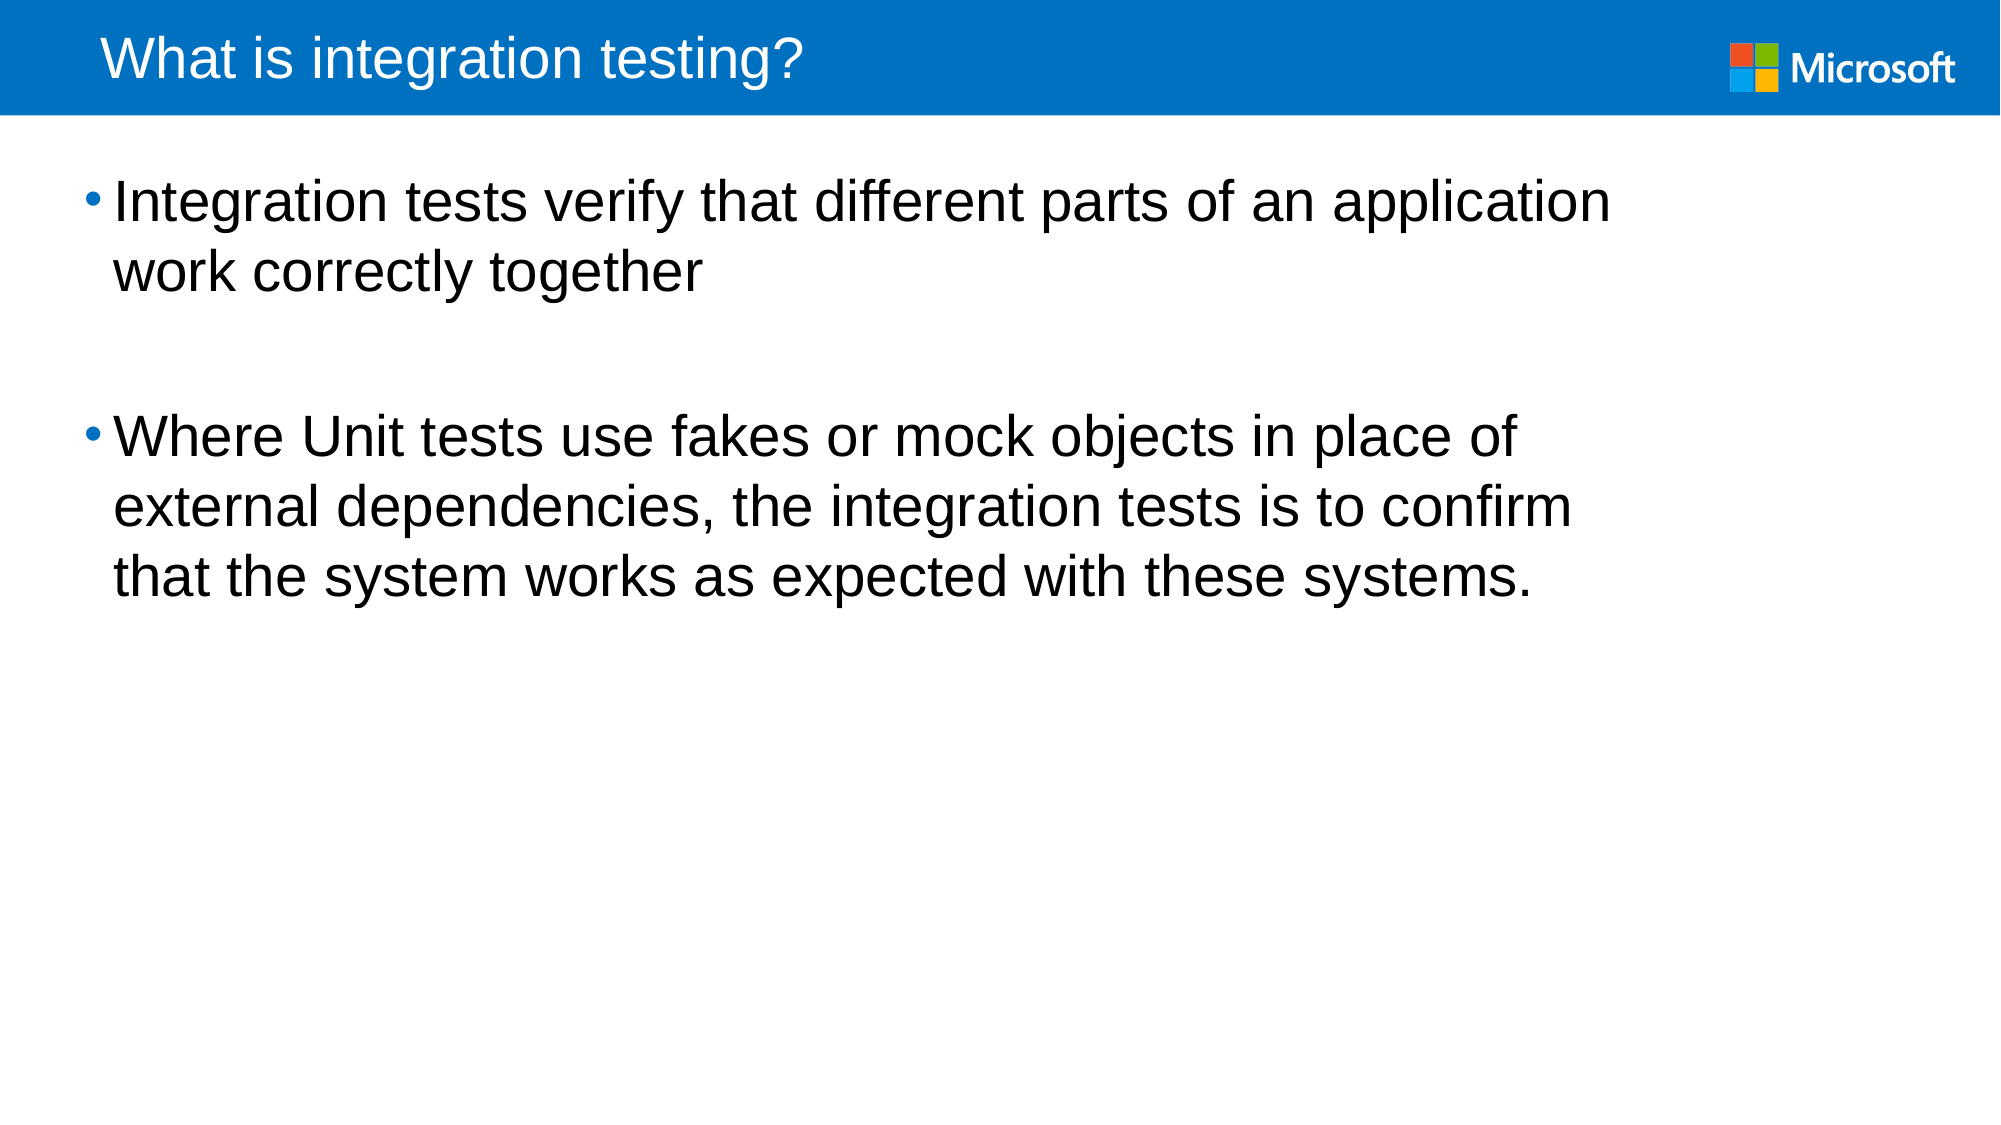

# What is integration testing?
Integration tests verify that different parts of an application work correctly together

Where Unit tests use fakes or mock objects in place of external dependencies, the integration tests is to confirm that the system works as expected with these systems.